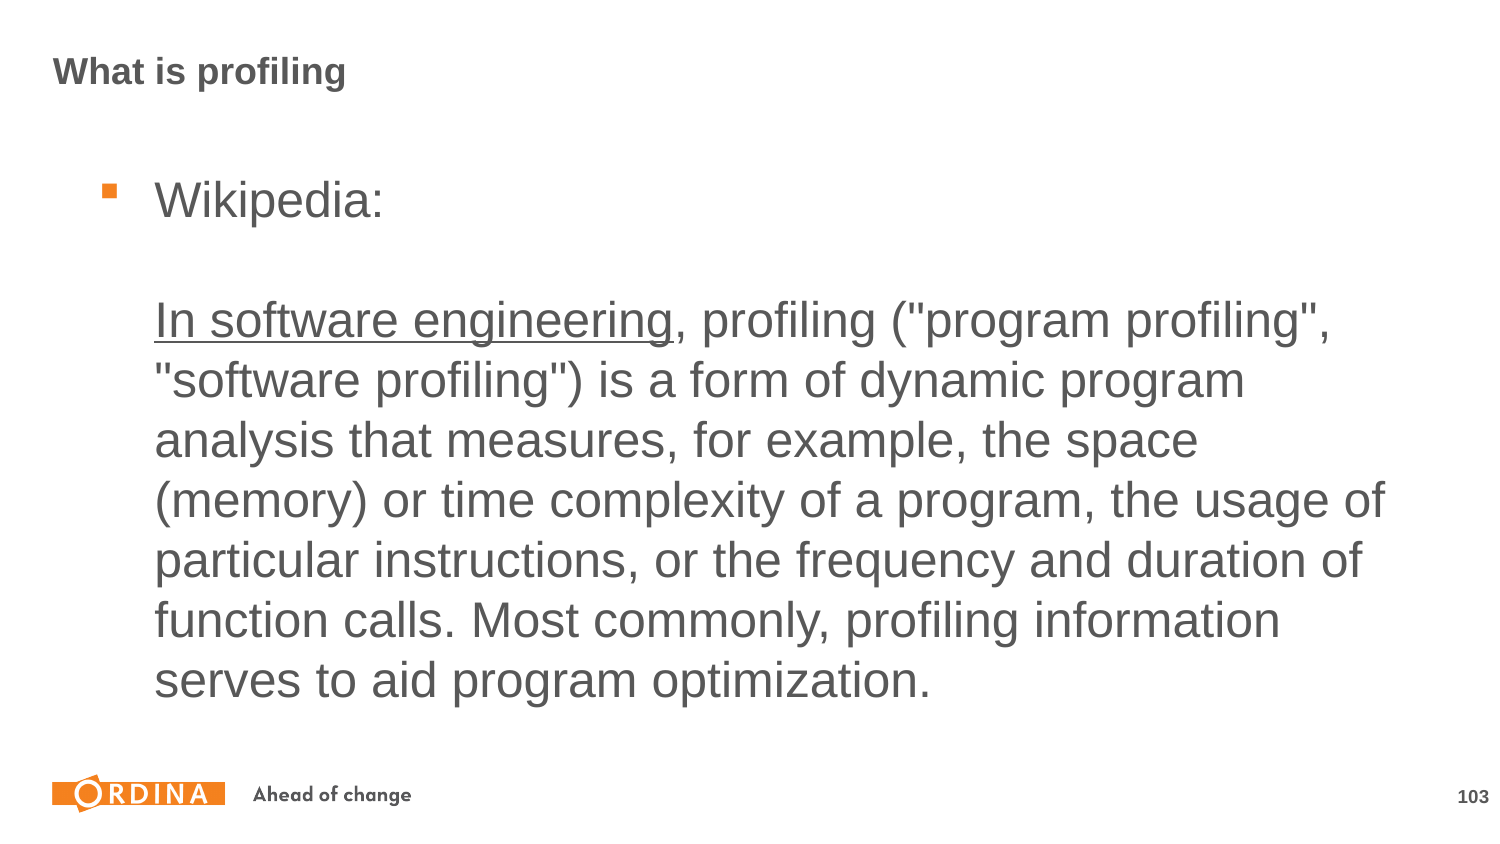

# What is profiling
Wikipedia:
In software engineering, profiling ("program profiling", "software profiling") is a form of dynamic program analysis that measures, for example, the space (memory) or time complexity of a program, the usage of particular instructions, or the frequency and duration of function calls. Most commonly, profiling information serves to aid program optimization.